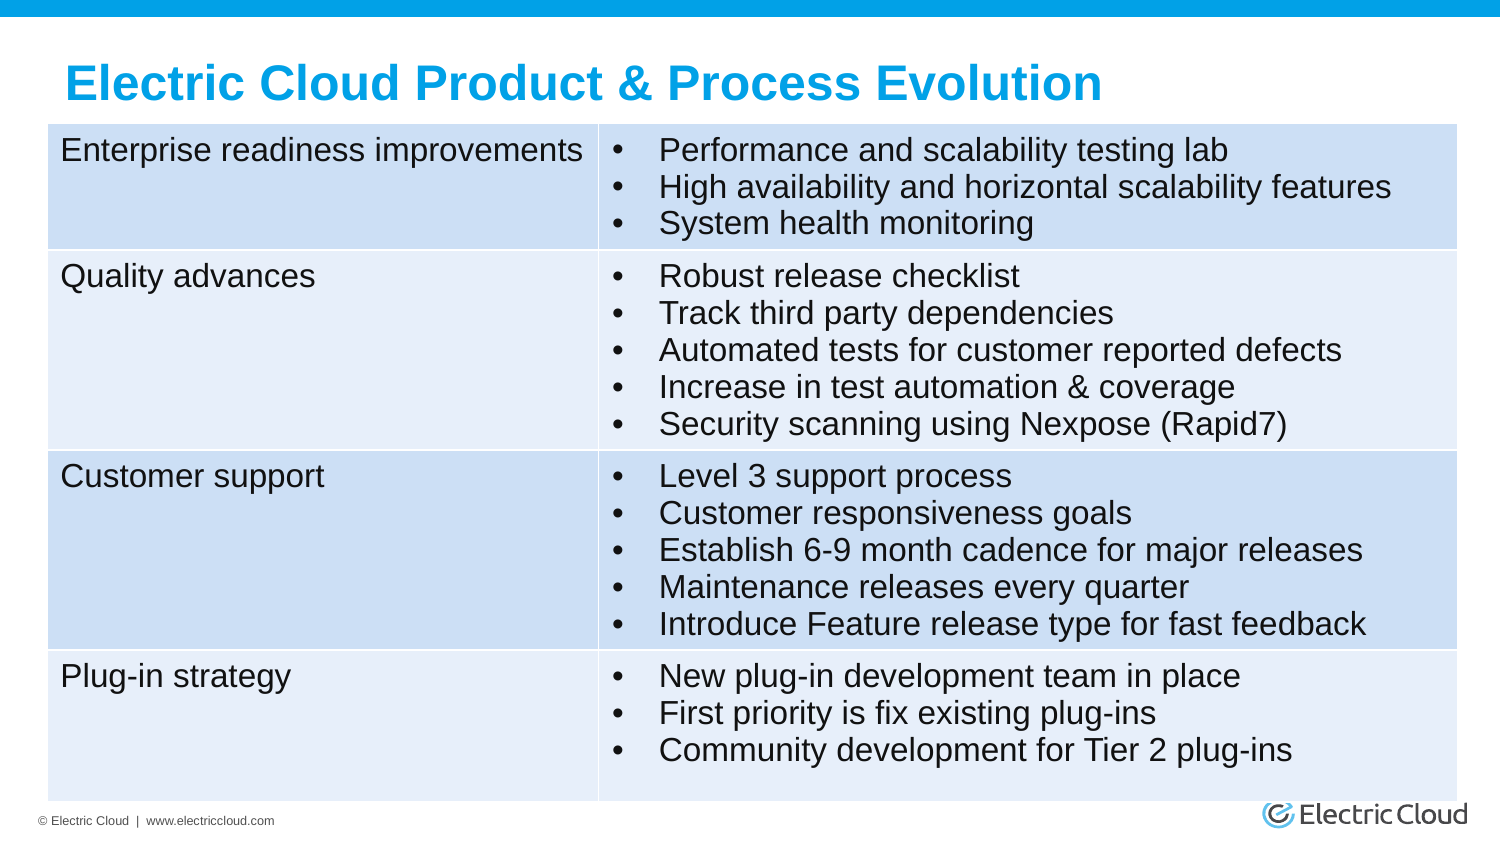

# Electric Cloud Product & Process Evolution
| Enterprise readiness improvements | Performance and scalability testing lab High availability and horizontal scalability features System health monitoring |
| --- | --- |
| Quality advances | Robust release checklist Track third party dependencies Automated tests for customer reported defects Increase in test automation & coverage Security scanning using Nexpose (Rapid7) |
| Customer support | Level 3 support process Customer responsiveness goals Establish 6-9 month cadence for major releases Maintenance releases every quarter Introduce Feature release type for fast feedback |
| Plug-in strategy | New plug-in development team in place First priority is fix existing plug-ins Community development for Tier 2 plug-ins |